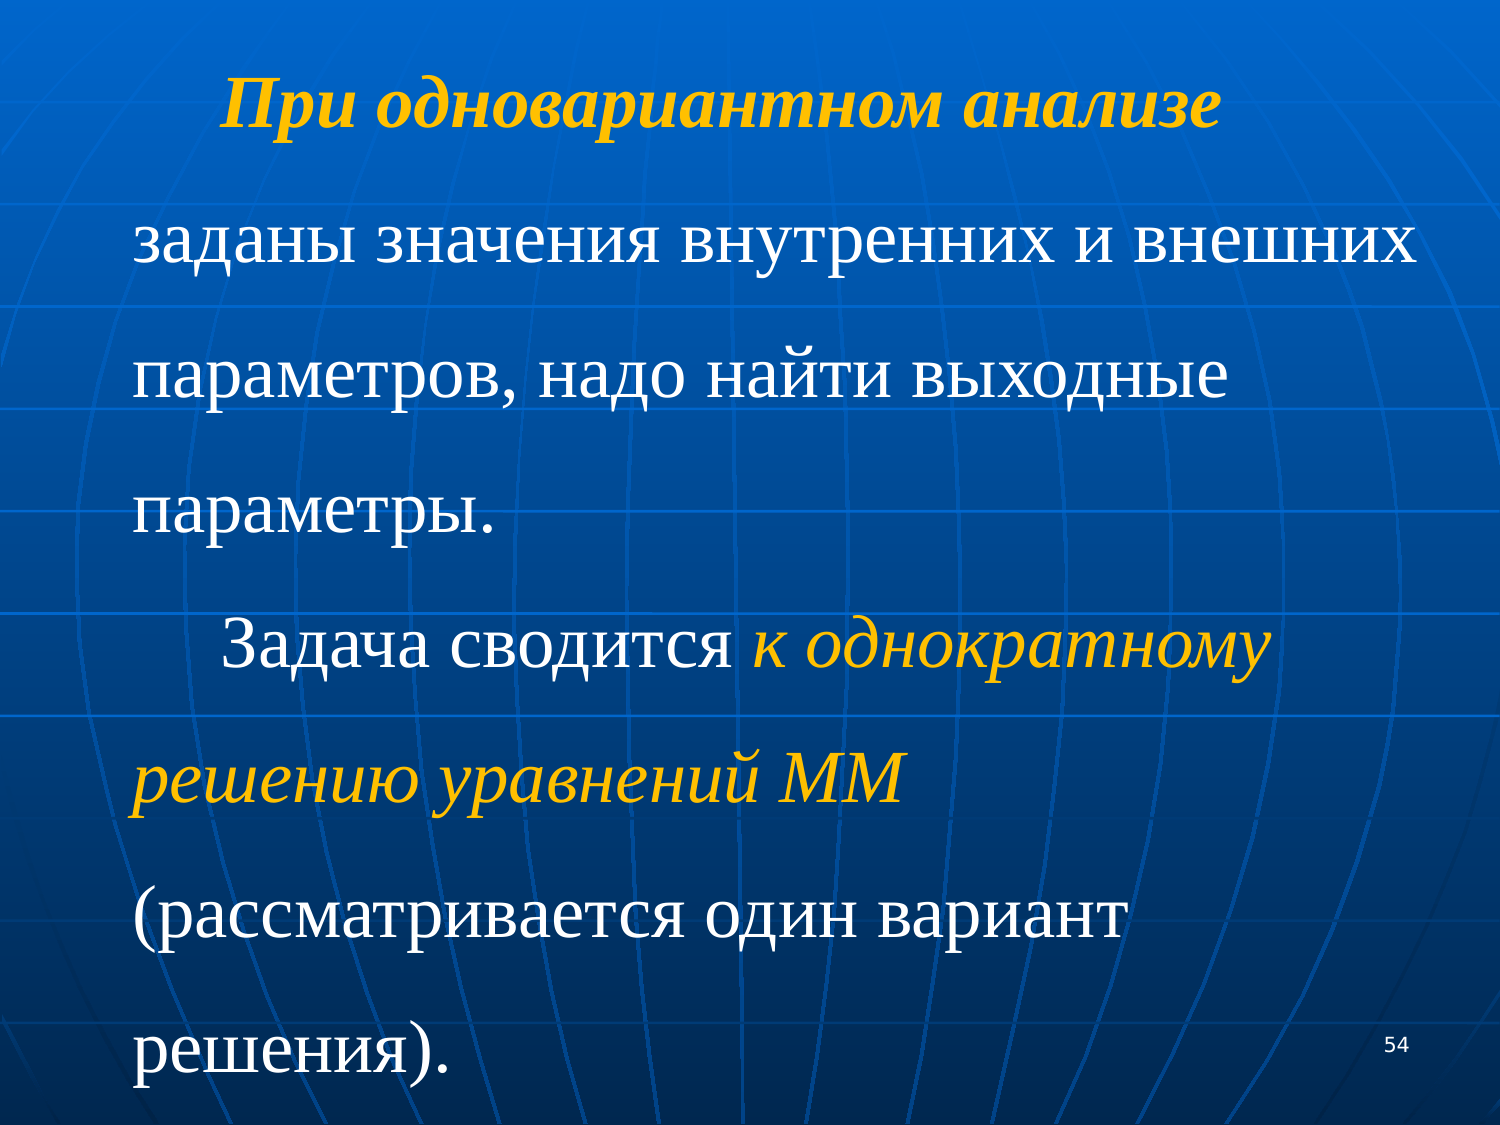

При одновариантном анализе заданы значения внутренних и внешних параметров, надо найти выходные параметры.
Задача сводится к однократному решению уравнений ММ (рассматривается один вариант решения).

54